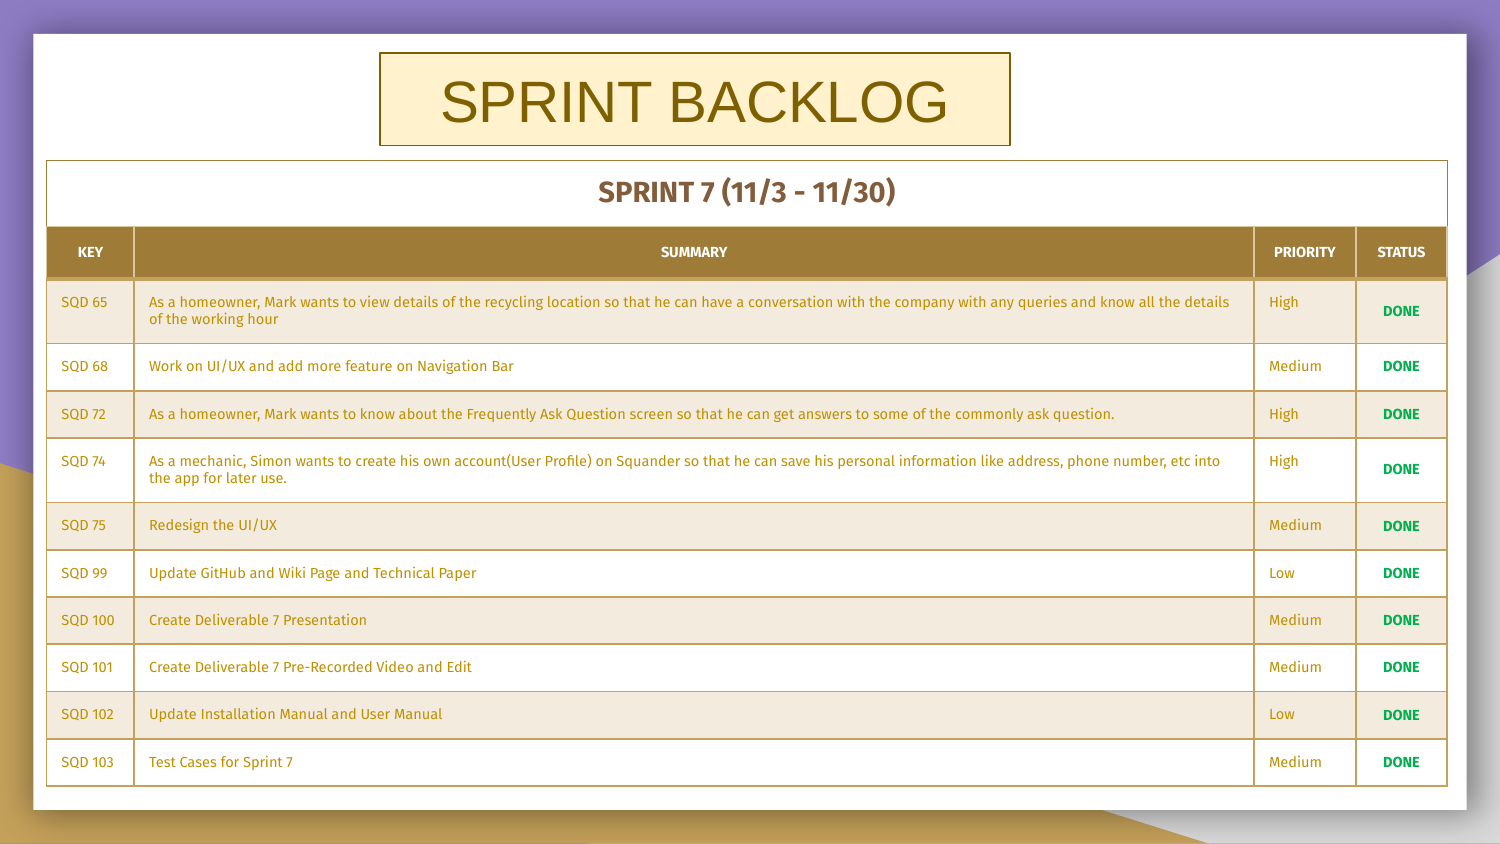

SPRINT BACKLOG
| SPRINT 7 (11/3 - 11/30) |
| --- |
| KEY | SUMMARY | PRIORITY | STATUS |
| --- | --- | --- | --- |
| SQD 65 | As a homeowner, Mark wants to view details of the recycling location so that he can have a conversation with the company with any queries and know all the details of the working hour | High | DONE |
| SQD 68 | Work on UI/UX and add more feature on Navigation Bar | Medium | DONE |
| SQD 72 | As a homeowner, Mark wants to know about the Frequently Ask Question screen so that he can get answers to some of the commonly ask question. | High | DONE |
| SQD 74 | As a mechanic, Simon wants to create his own account(User Profile) on Squander so that he can save his personal information like address, phone number, etc into the app for later use. | High | DONE |
| SQD 75 | Redesign the UI/UX | Medium | DONE |
| SQD 99 | Update GitHub and Wiki Page and Technical Paper | Low | DONE |
| SQD 100 | Create Deliverable 7 Presentation | Medium | DONE |
| SQD 101 | Create Deliverable 7 Pre-Recorded Video and Edit | Medium | DONE |
| SQD 102 | Update Installation Manual and User Manual | Low | DONE |
| SQD 103 | Test Cases for Sprint 7 | Medium | DONE |